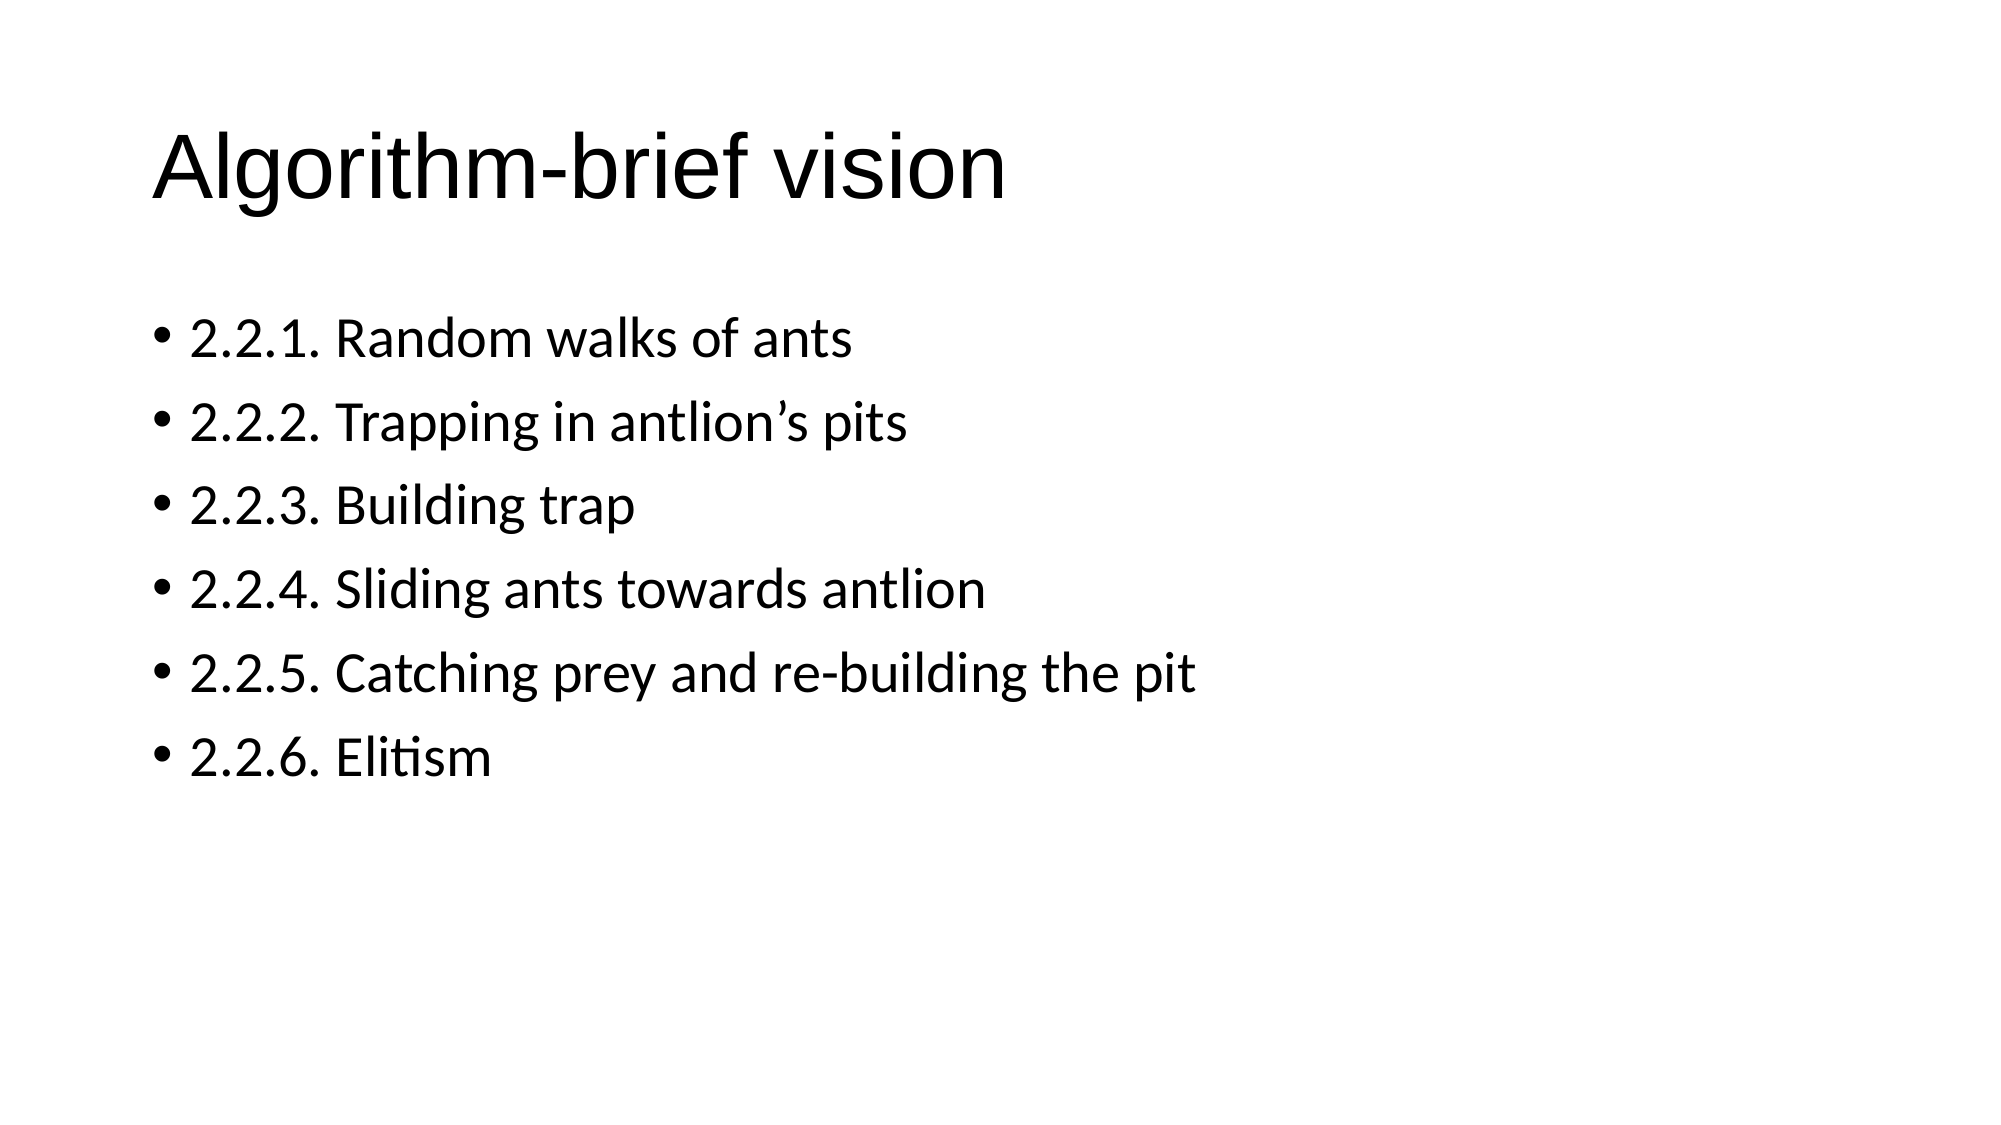

# Algorithm-brief vision
2.2.1. Random walks of ants
2.2.2. Trapping in antlion’s pits
2.2.3. Building trap
2.2.4. Sliding ants towards antlion
2.2.5. Catching prey and re-building the pit
2.2.6. Elitism